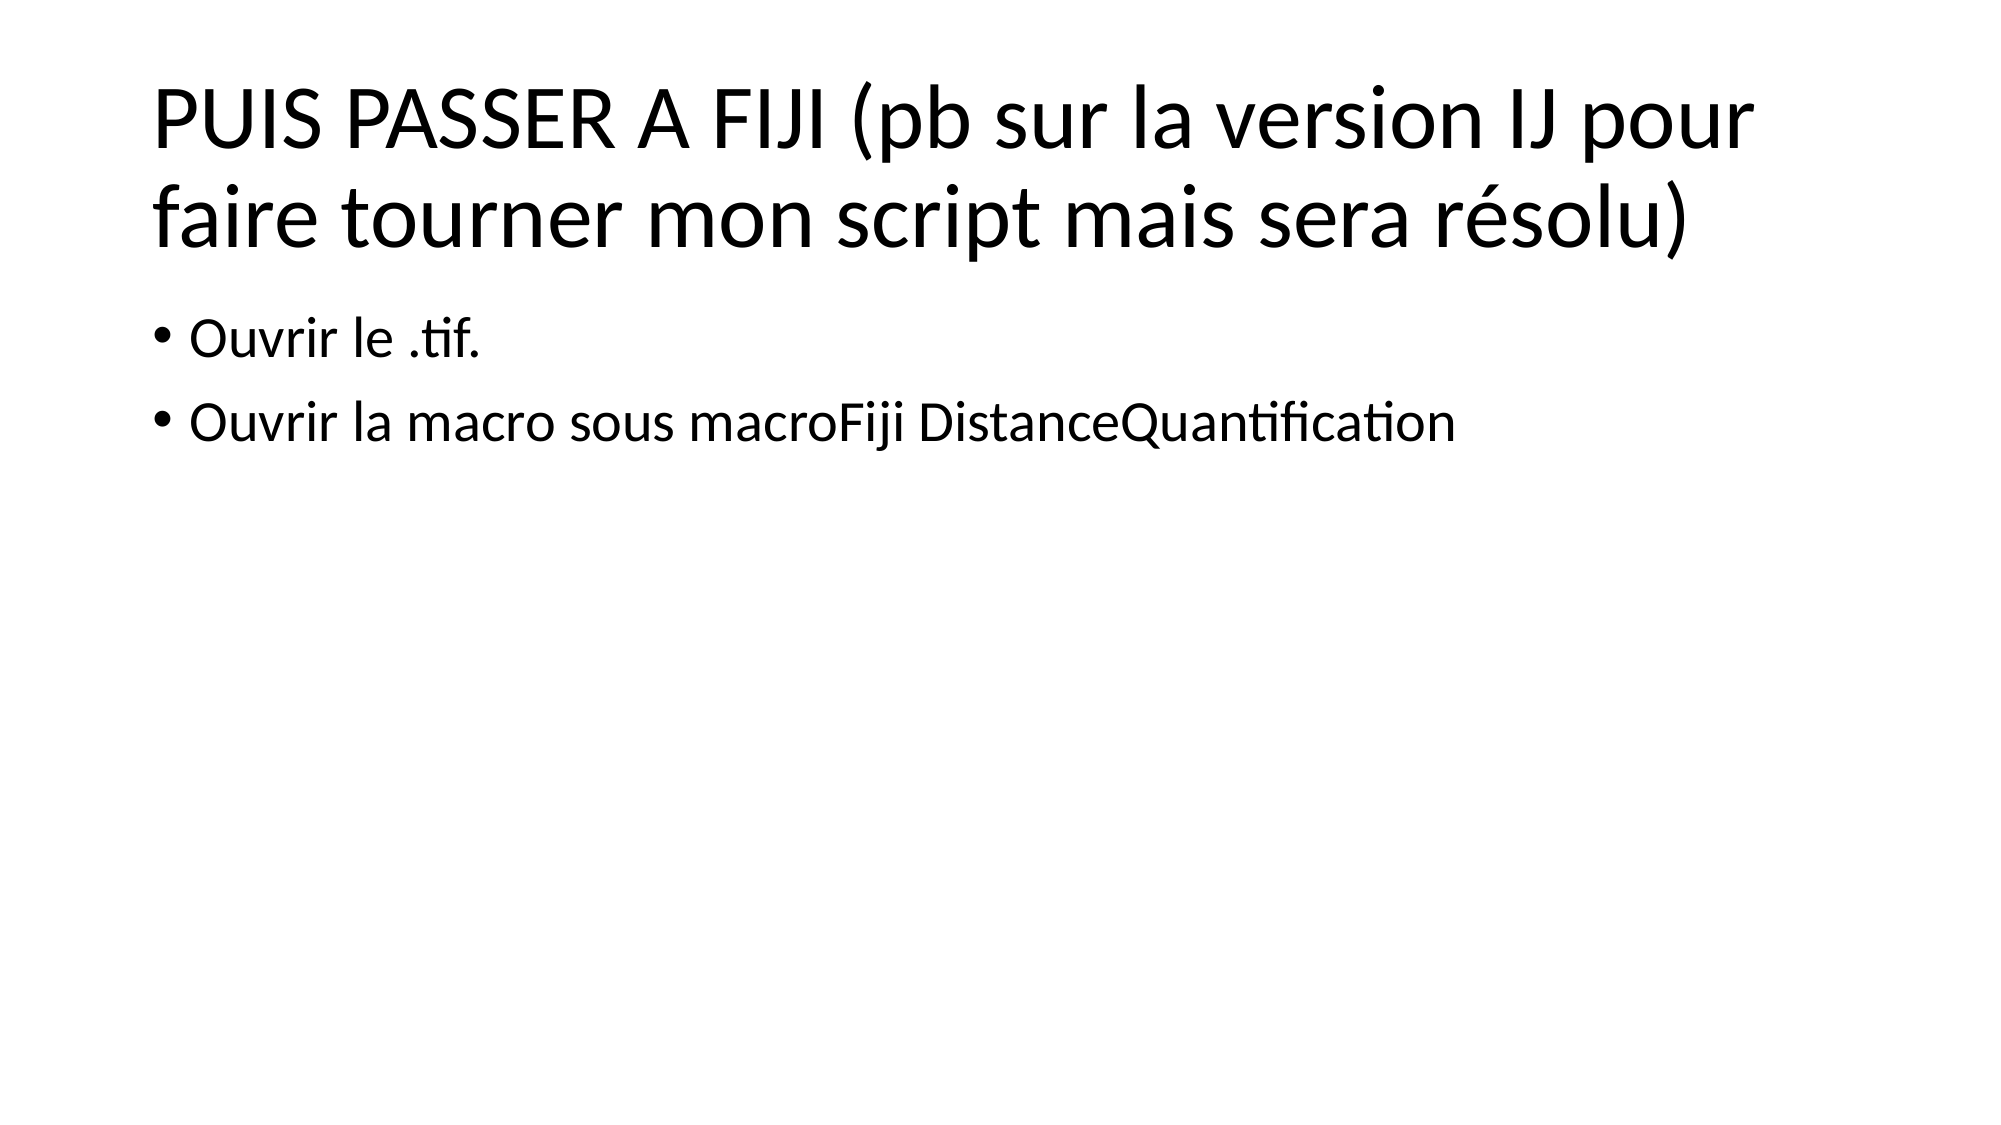

# PUIS PASSER A FIJI (pb sur la version IJ pour faire tourner mon script mais sera résolu)
Ouvrir le .tif.
Ouvrir la macro sous macroFiji DistanceQuantification